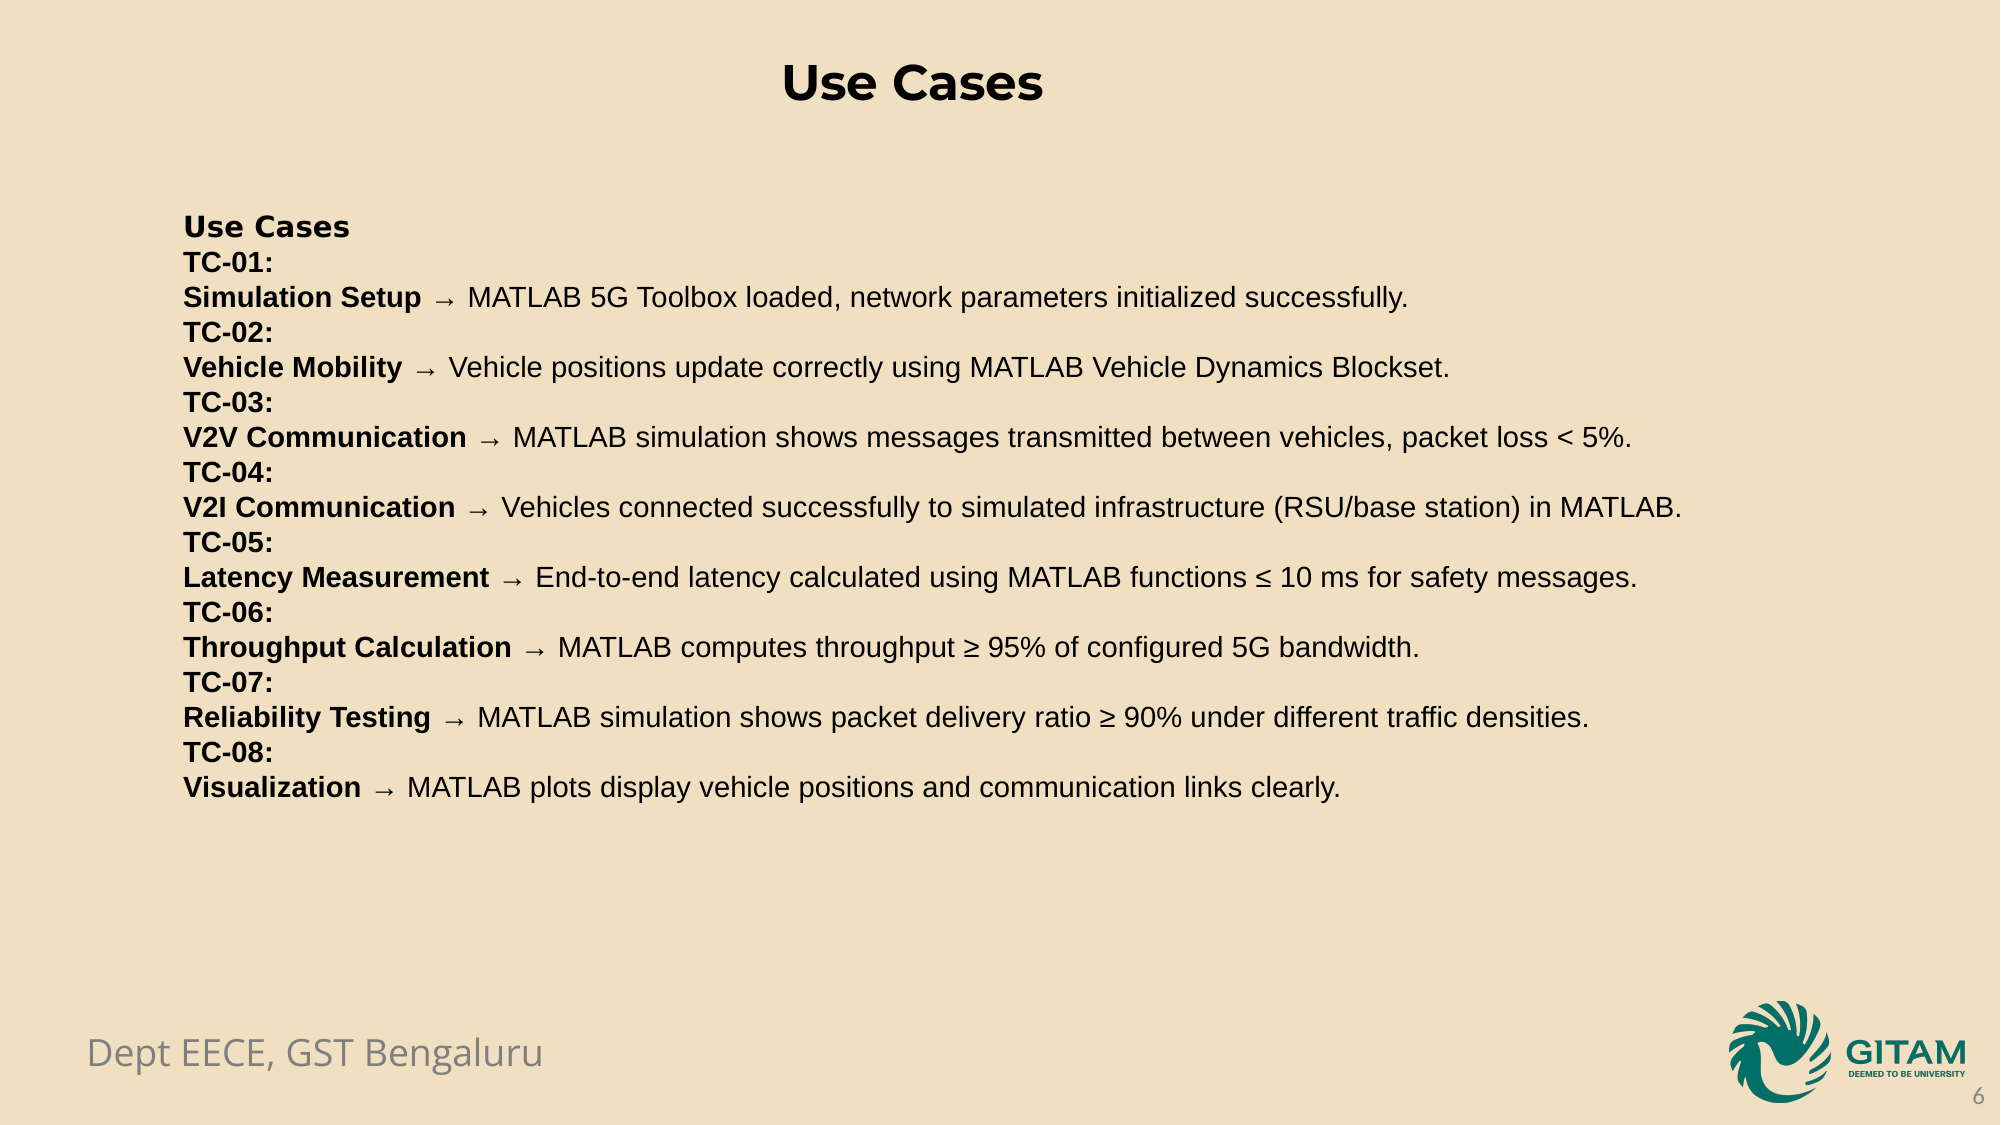

Use Cases

Use Cases
TC-01:
Simulation Setup → MATLAB 5G Toolbox loaded, network parameters initialized successfully.
TC-02:
Vehicle Mobility → Vehicle positions update correctly using MATLAB Vehicle Dynamics Blockset.
TC-03:
V2V Communication → MATLAB simulation shows messages transmitted between vehicles, packet loss < 5%.
TC-04:
V2I Communication → Vehicles connected successfully to simulated infrastructure (RSU/base station) in MATLAB.
TC-05:
Latency Measurement → End-to-end latency calculated using MATLAB functions ≤ 10 ms for safety messages.
TC-06:
Throughput Calculation → MATLAB computes throughput ≥ 95% of configured 5G bandwidth.
TC-07:
Reliability Testing → MATLAB simulation shows packet delivery ratio ≥ 90% under different traffic densities.
TC-08:
Visualization → MATLAB plots display vehicle positions and communication links clearly.

6